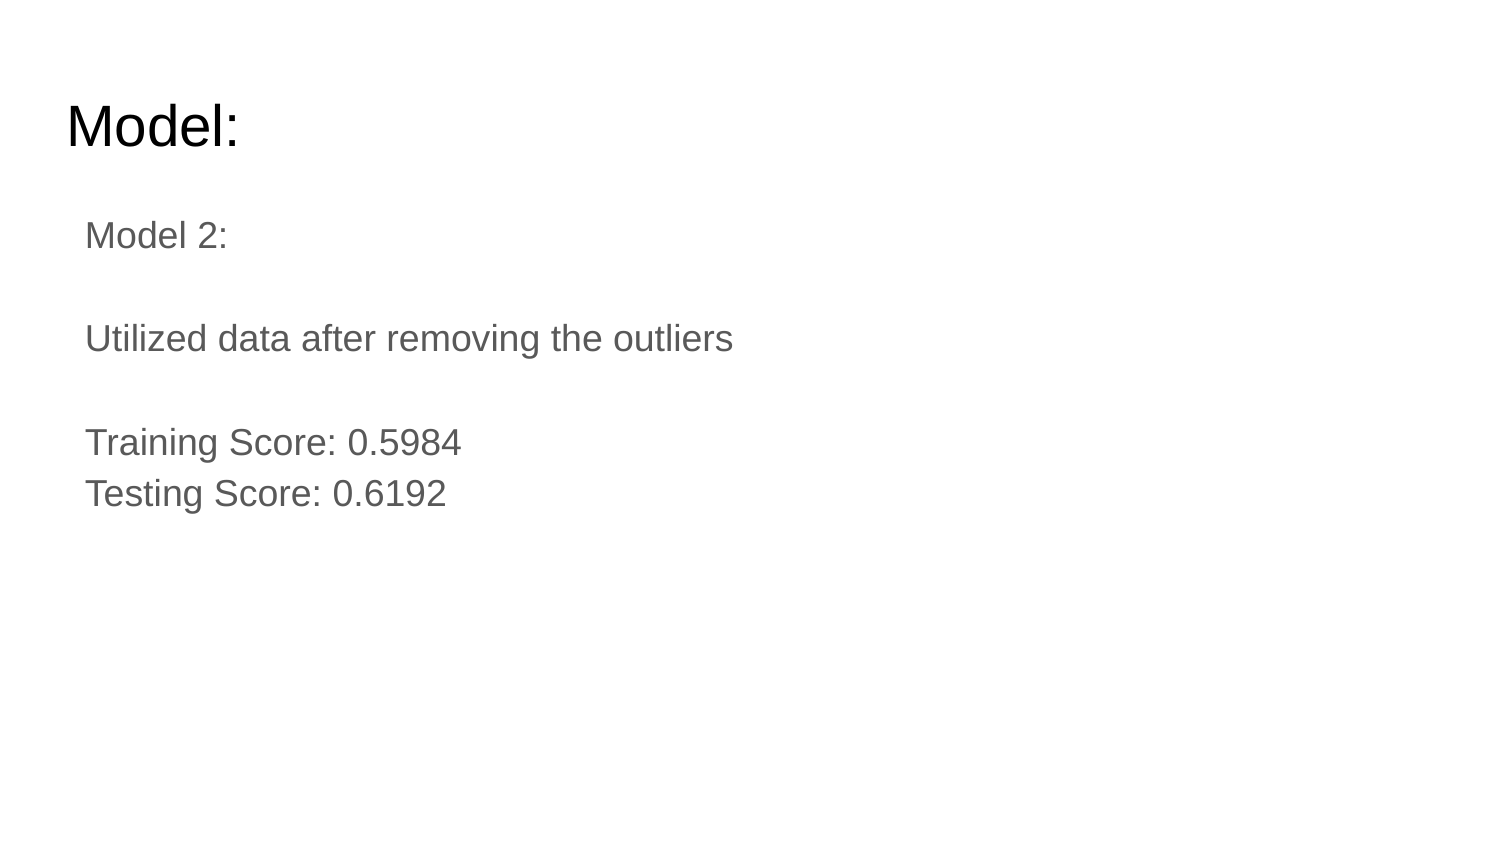

# Model:
Model 2:

Utilized data after removing the outliers

Training Score: 0.5984
Testing Score: 0.6192